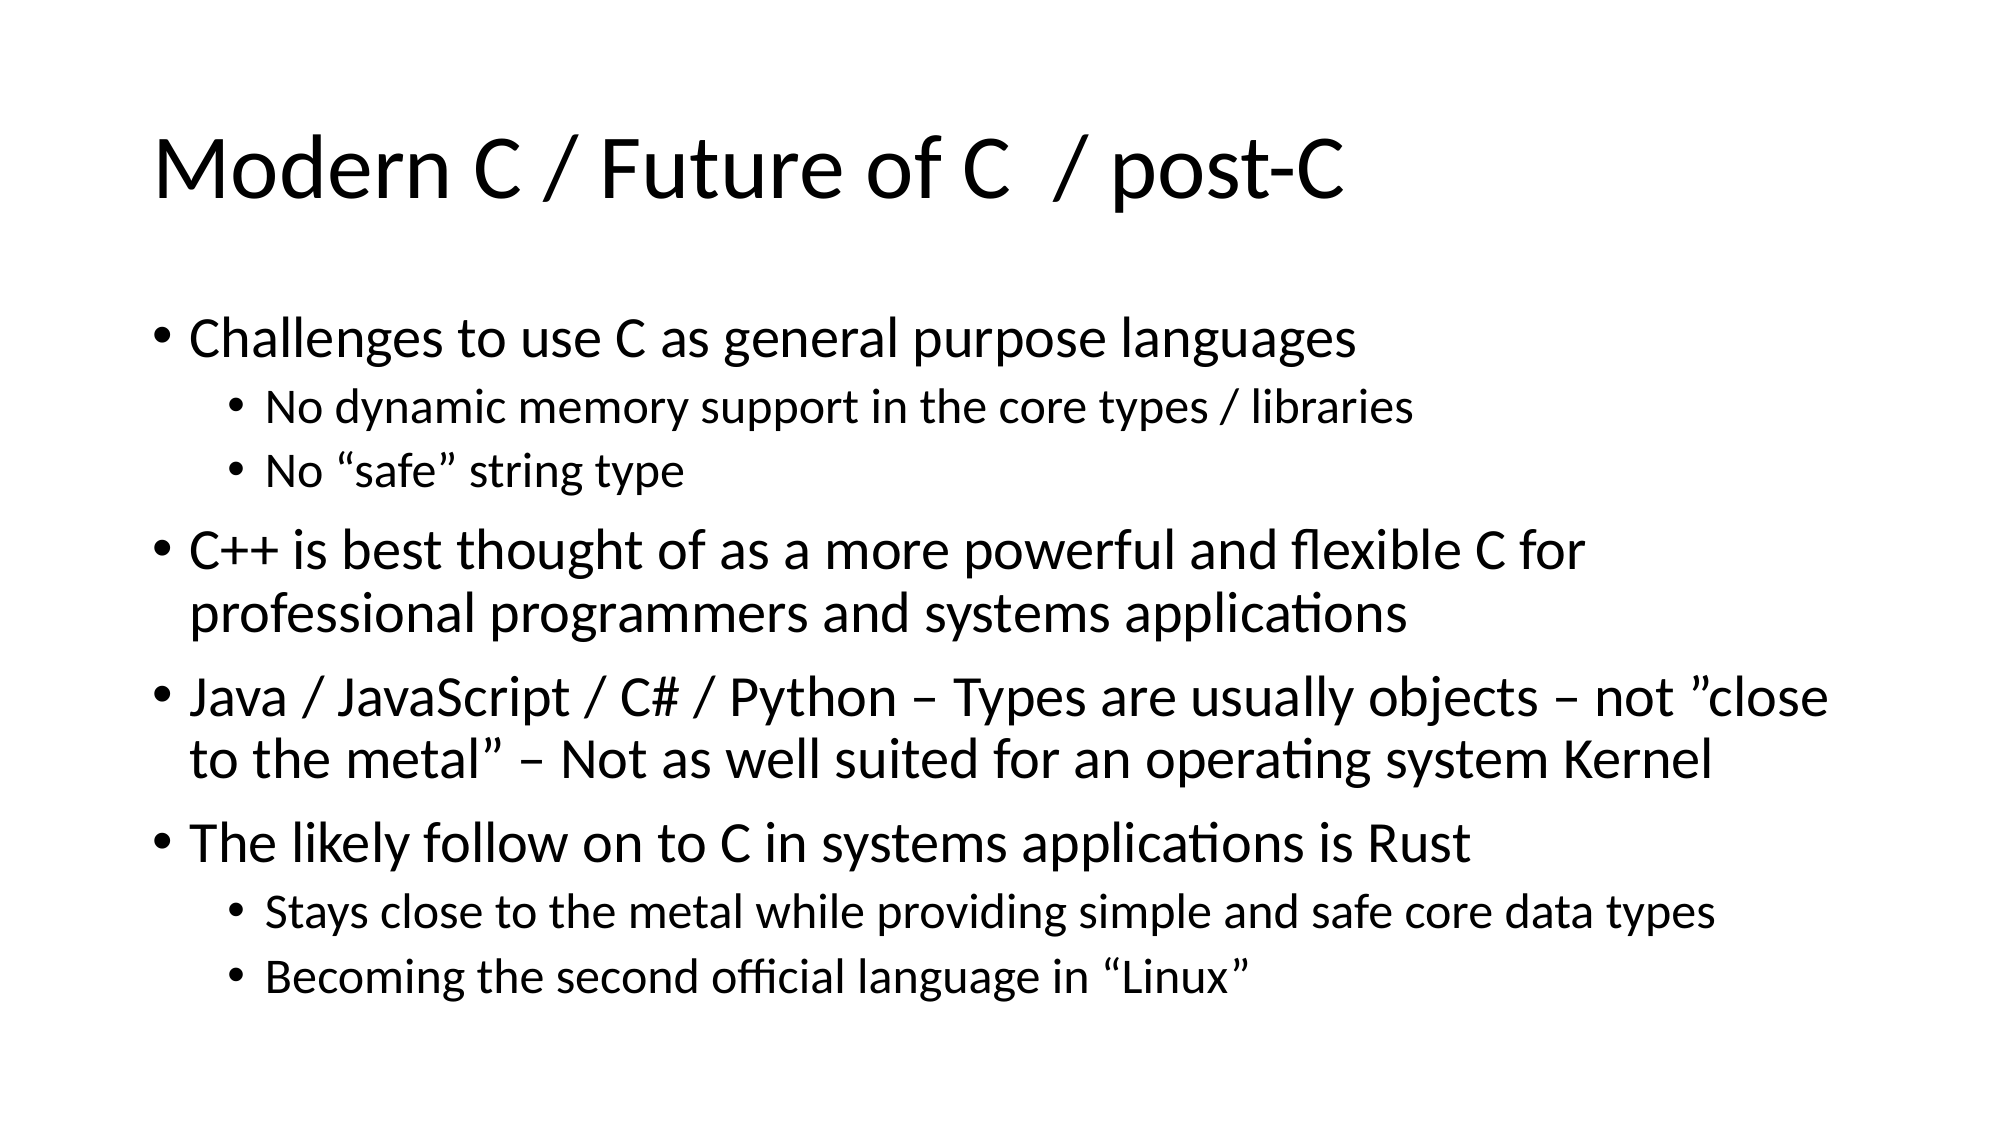

# Modern C / Future of C  / post-C
Challenges to use C as general purpose languages
No dynamic memory support in the core types / libraries
No “safe” string type
C++ is best thought of as a more powerful and flexible C for professional programmers and systems applications
Java / JavaScript / C# / Python – Types are usually objects – not ”close to the metal” – Not as well suited for an operating system Kernel
The likely follow on to C in systems applications is Rust
Stays close to the metal while providing simple and safe core data types
Becoming the second official language in “Linux”